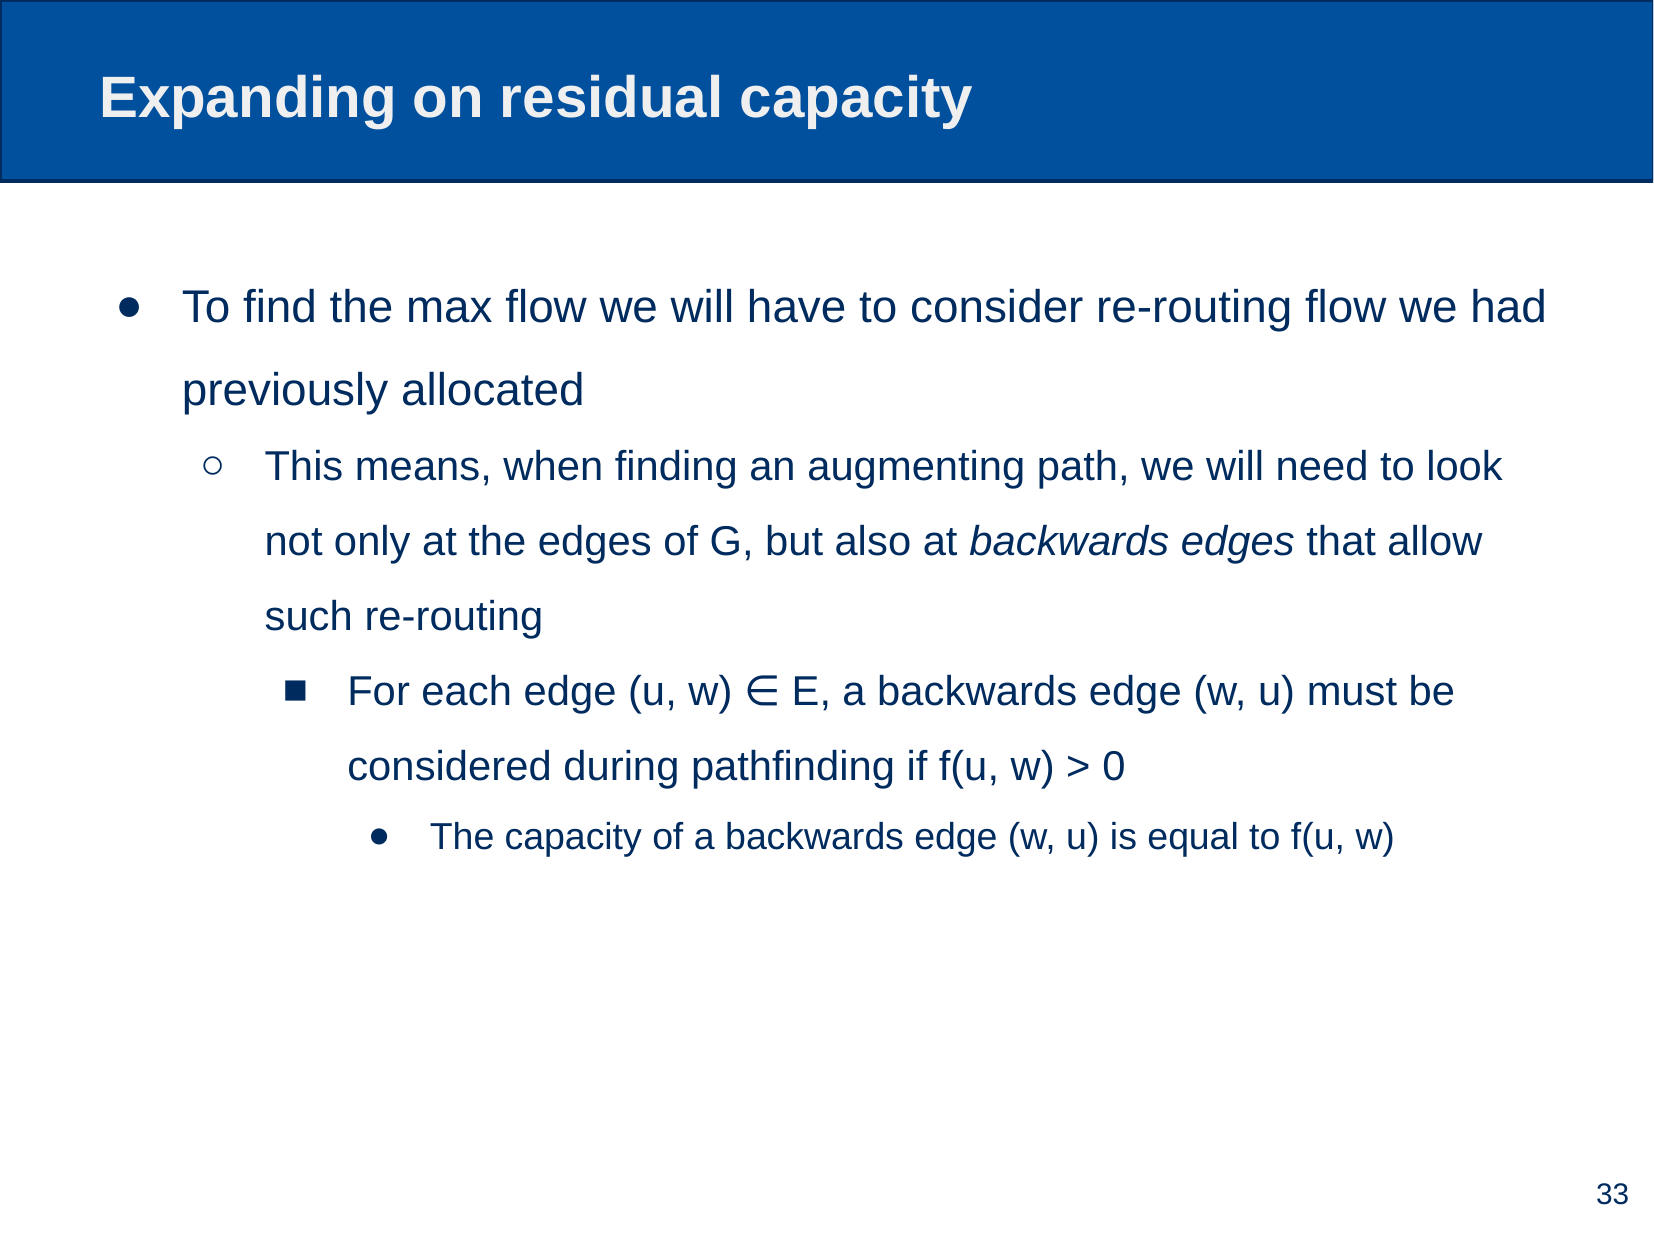

# Expanding on residual capacity
To find the max flow we will have to consider re-routing flow we had previously allocated
This means, when finding an augmenting path, we will need to look not only at the edges of G, but also at backwards edges that allow such re-routing
For each edge (u, w) ∈ E, a backwards edge (w, u) must be considered during pathfinding if f(u, w) > 0
The capacity of a backwards edge (w, u) is equal to f(u, w)
33